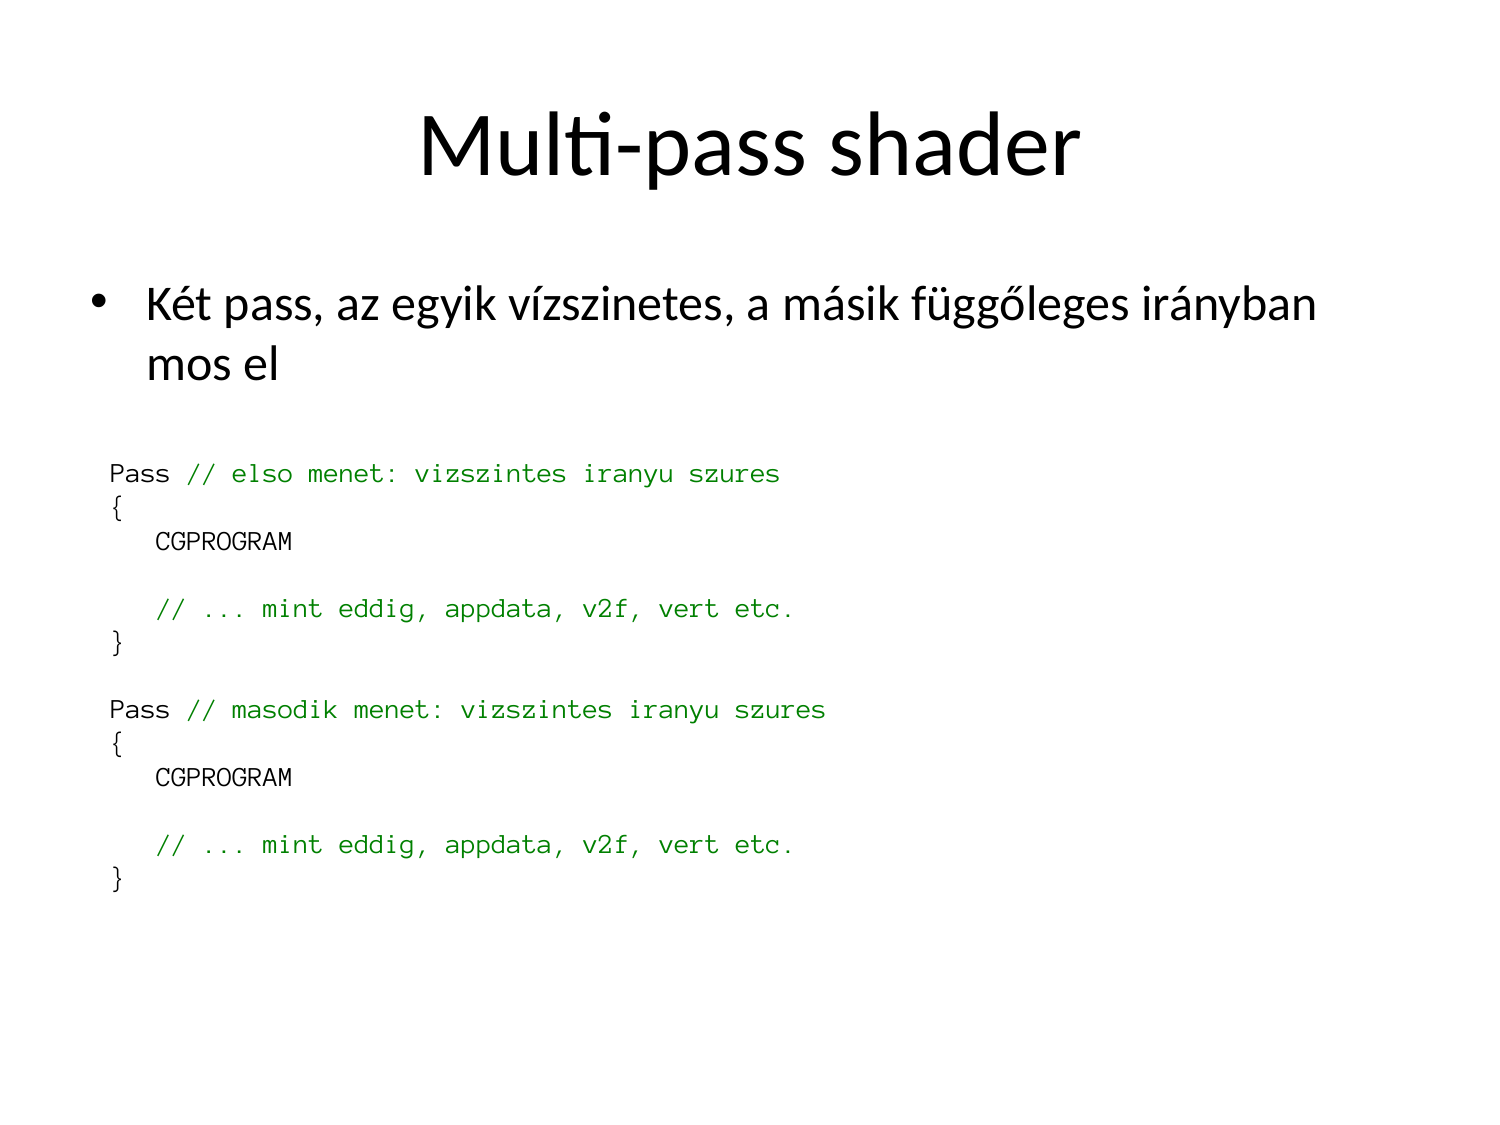

# Multi-pass shader
Két pass, az egyik vízszinetes, a másik függőleges irányban mos el
Pass // elso menet: vizszintes iranyu szures
{
   CGPROGRAM

   // ... mint eddig, appdata, v2f, vert etc.
}

Pass // masodik menet: vizszintes iranyu szures
{
   CGPROGRAM

   // ... mint eddig, appdata, v2f, vert etc.
}